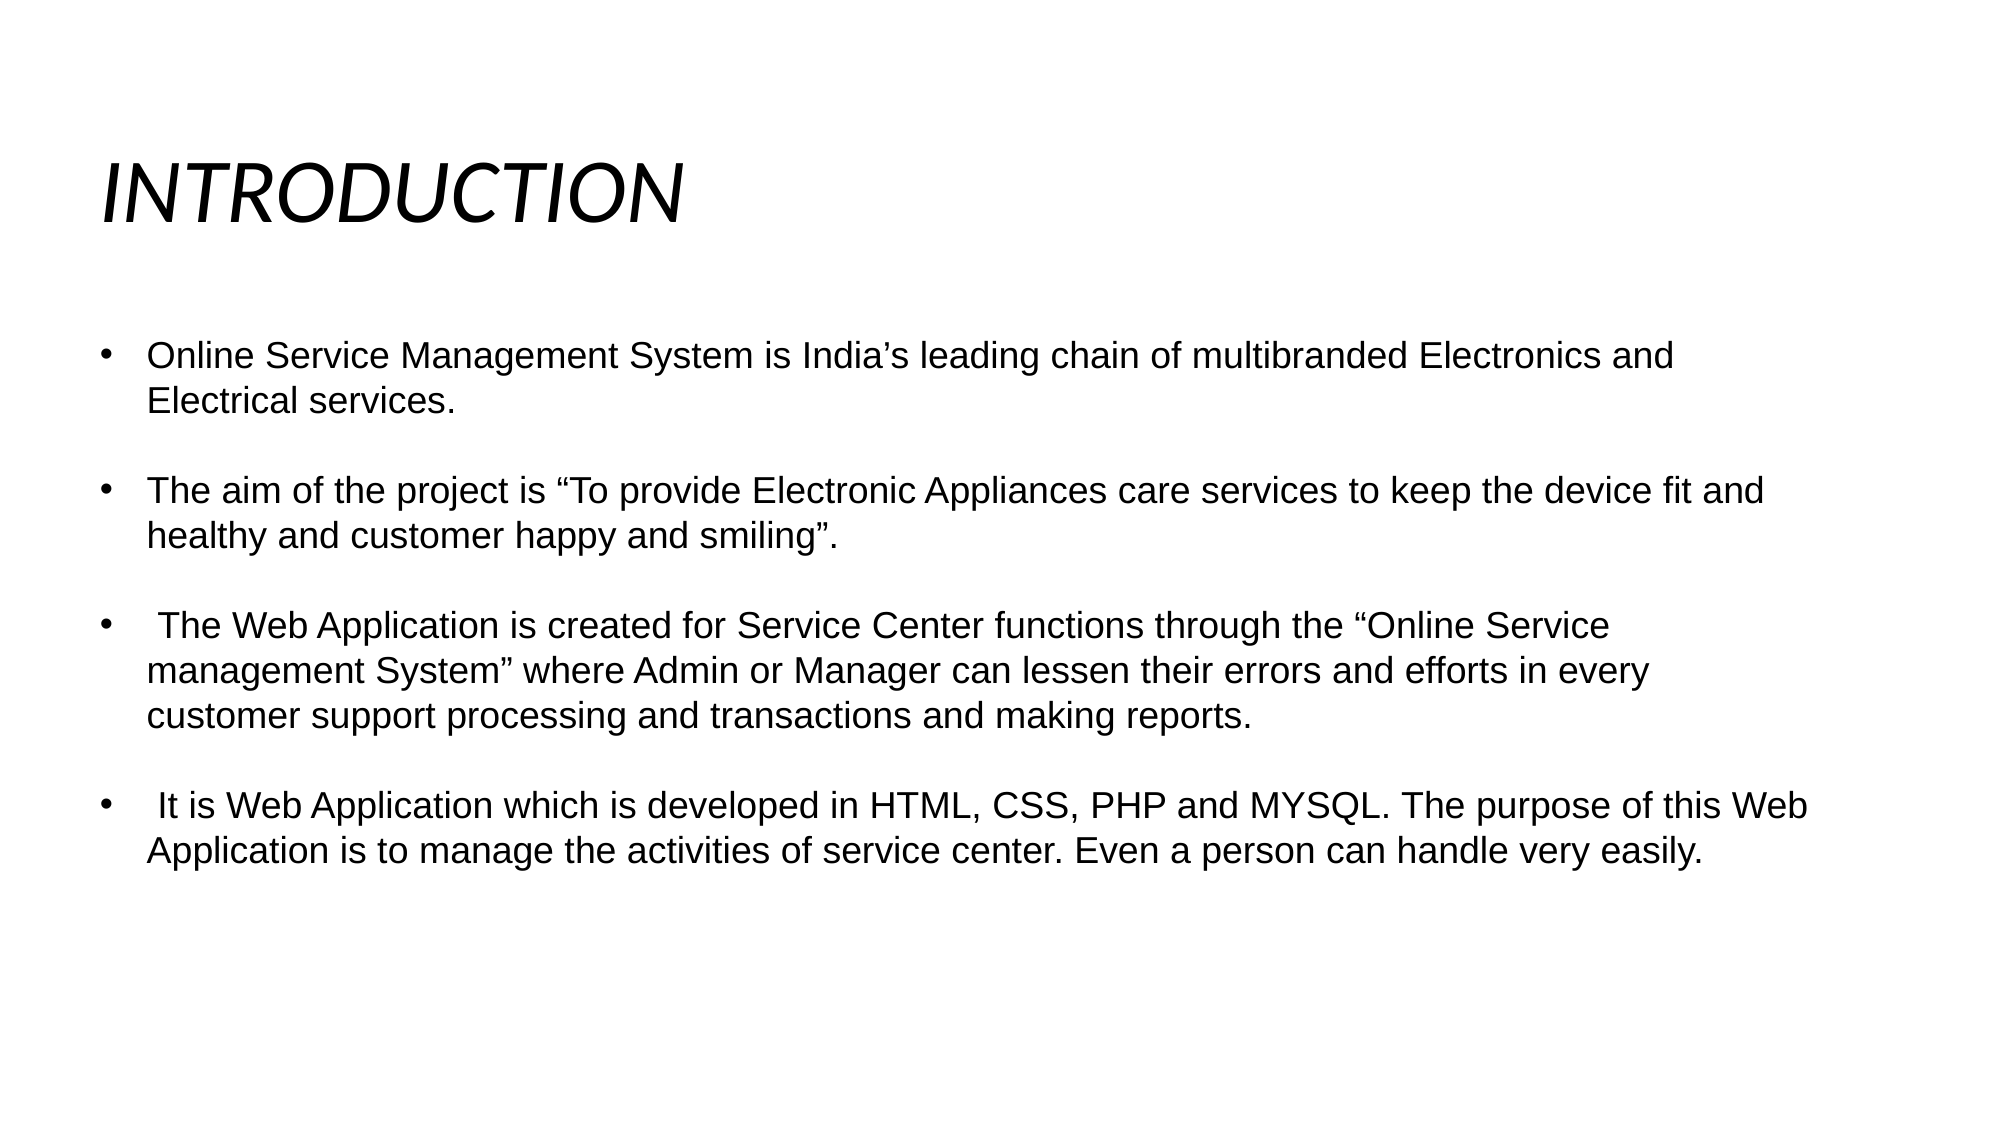

INTRODUCTION

Online Service Management System is India’s leading chain of multibranded Electronics and Electrical services.

The aim of the project is “To provide Electronic Appliances care services to keep the device fit and healthy and customer happy and smiling”.

 The Web Application is created for Service Center functions through the “Online Service management System” where Admin or Manager can lessen their errors and efforts in every customer support processing and transactions and making reports.

 It is Web Application which is developed in HTML, CSS, PHP and MYSQL. The purpose of this Web Application is to manage the activities of service center. Even a person can handle very easily.